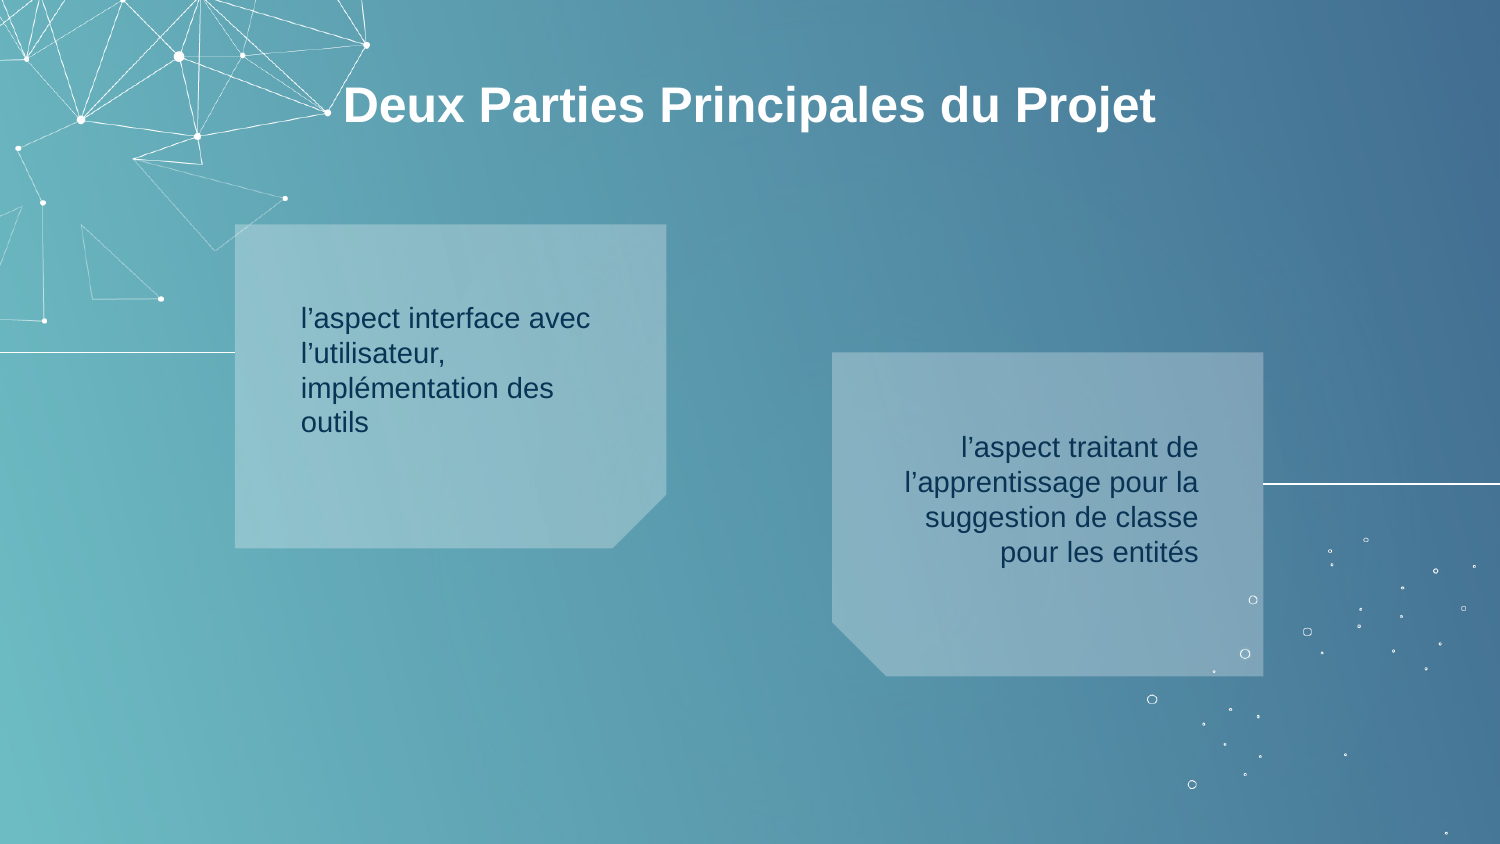

# Deux Parties Principales du Projet

l’aspect interface avec l’utilisateur, implémentation des outils

l’aspect traitant de l’apprentissage pour la suggestion de classe pour les entités